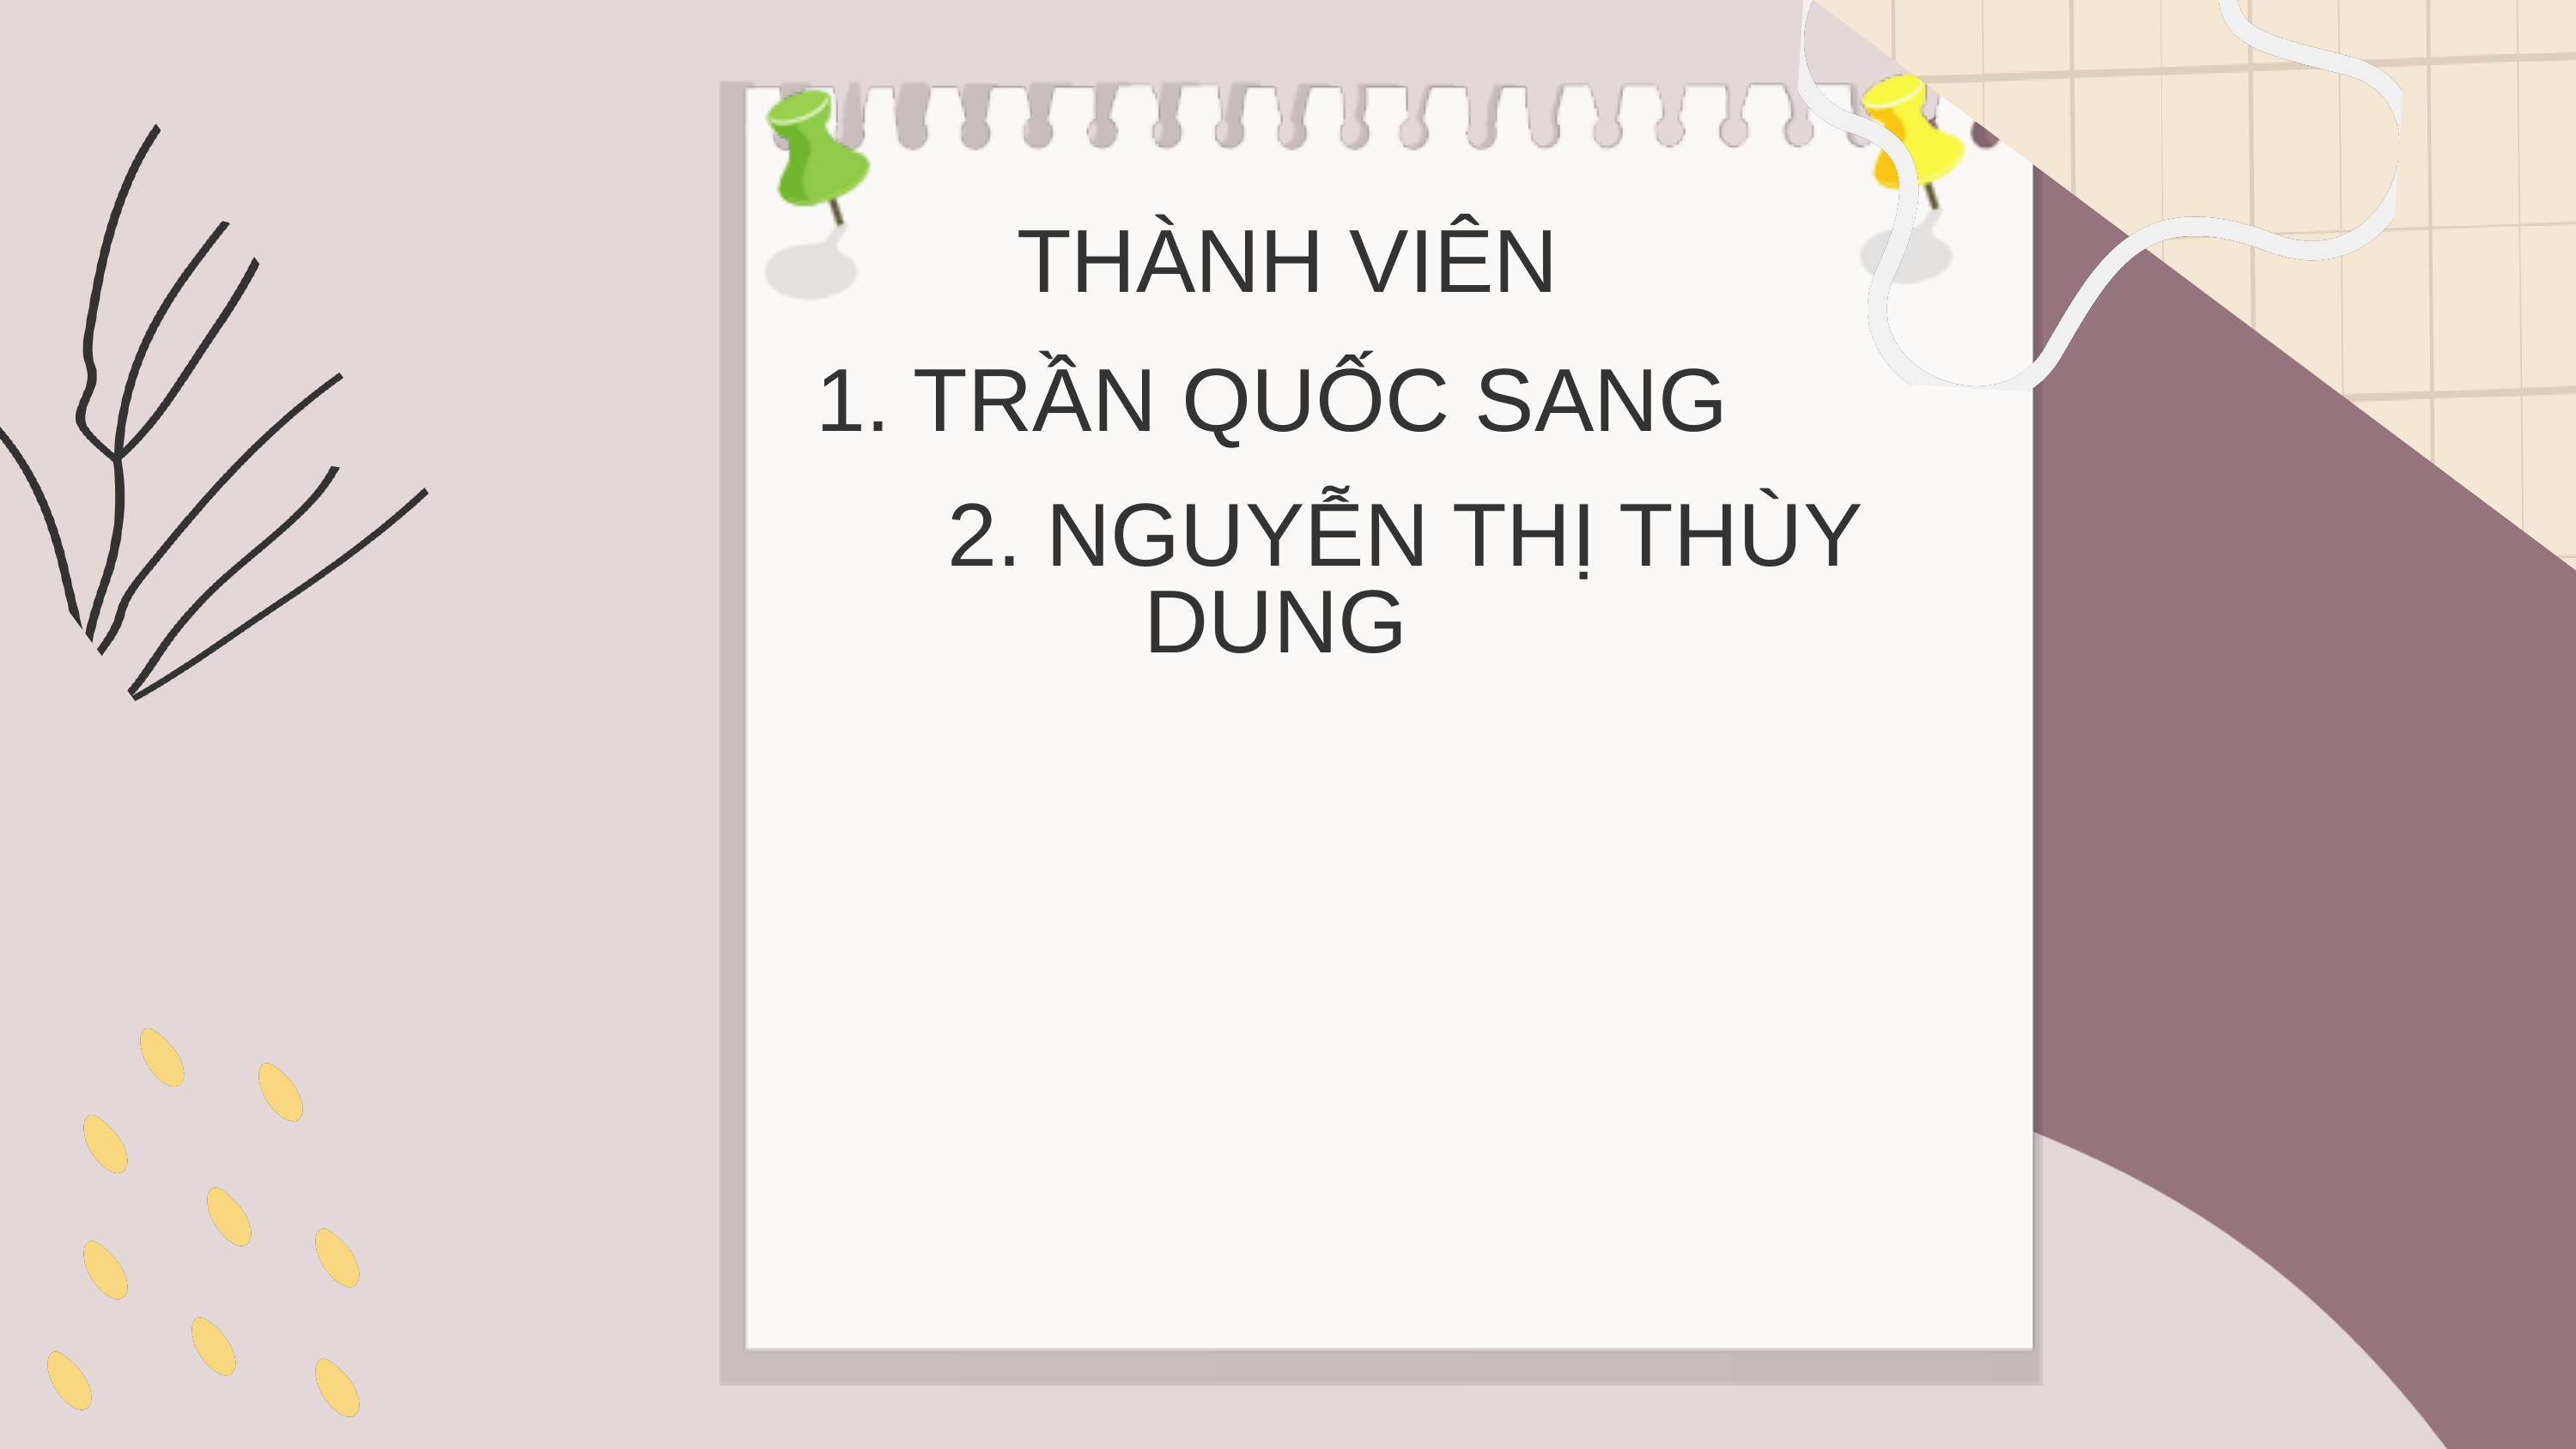

THÀNH VIÊN
    1. TRẦN QUỐC SANG
		2. NGUYỄN THỊ THÙY DUNG